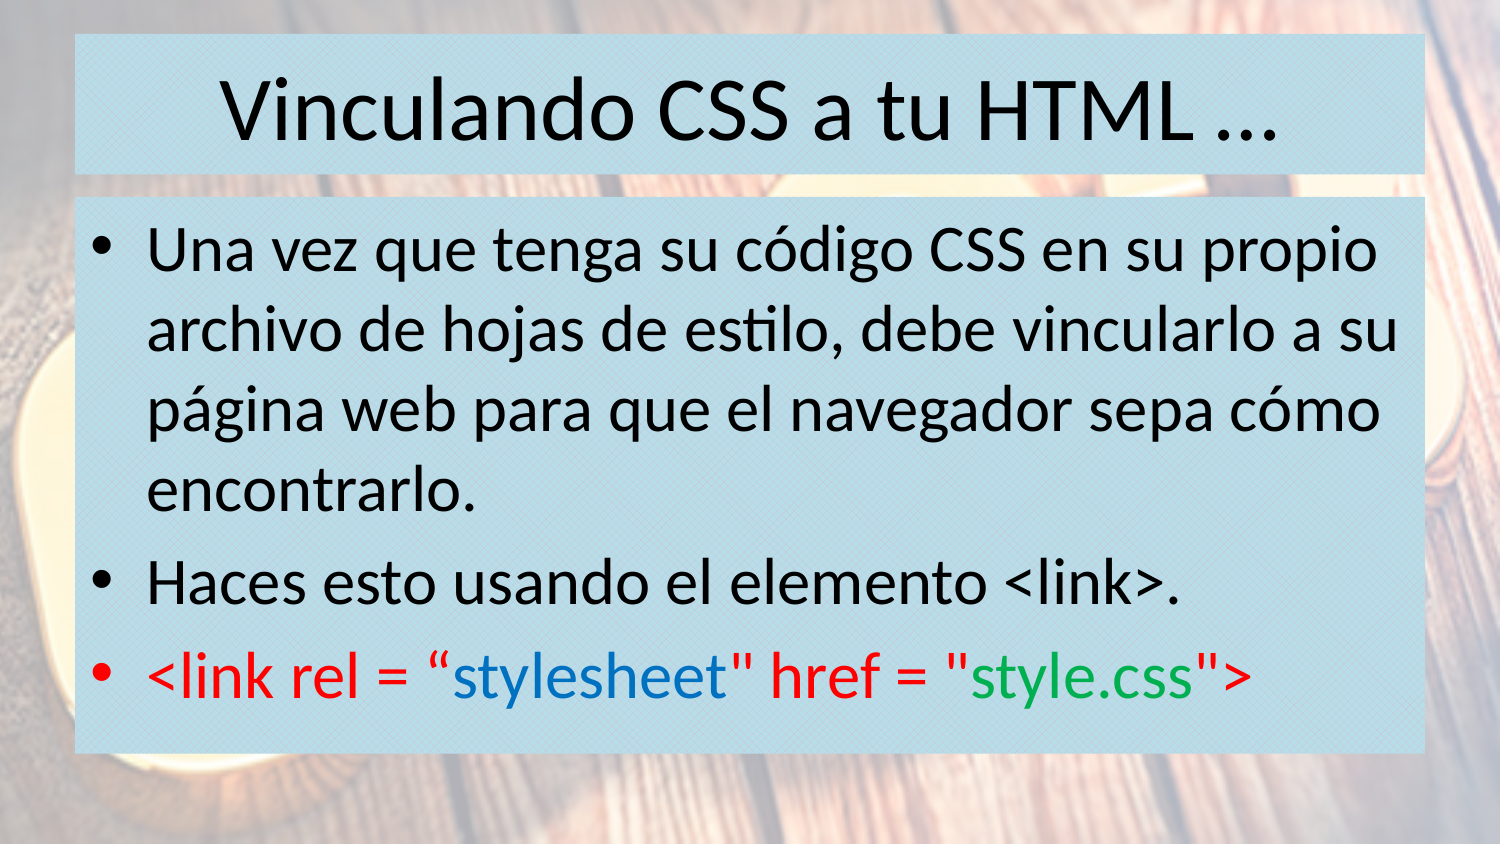

# Vinculando CSS a tu HTML …
Una vez que tenga su código CSS en su propio archivo de hojas de estilo, debe vincularlo a su página web para que el navegador sepa cómo encontrarlo.
Haces esto usando el elemento <link>.
<link rel = “stylesheet" href = "style.css">